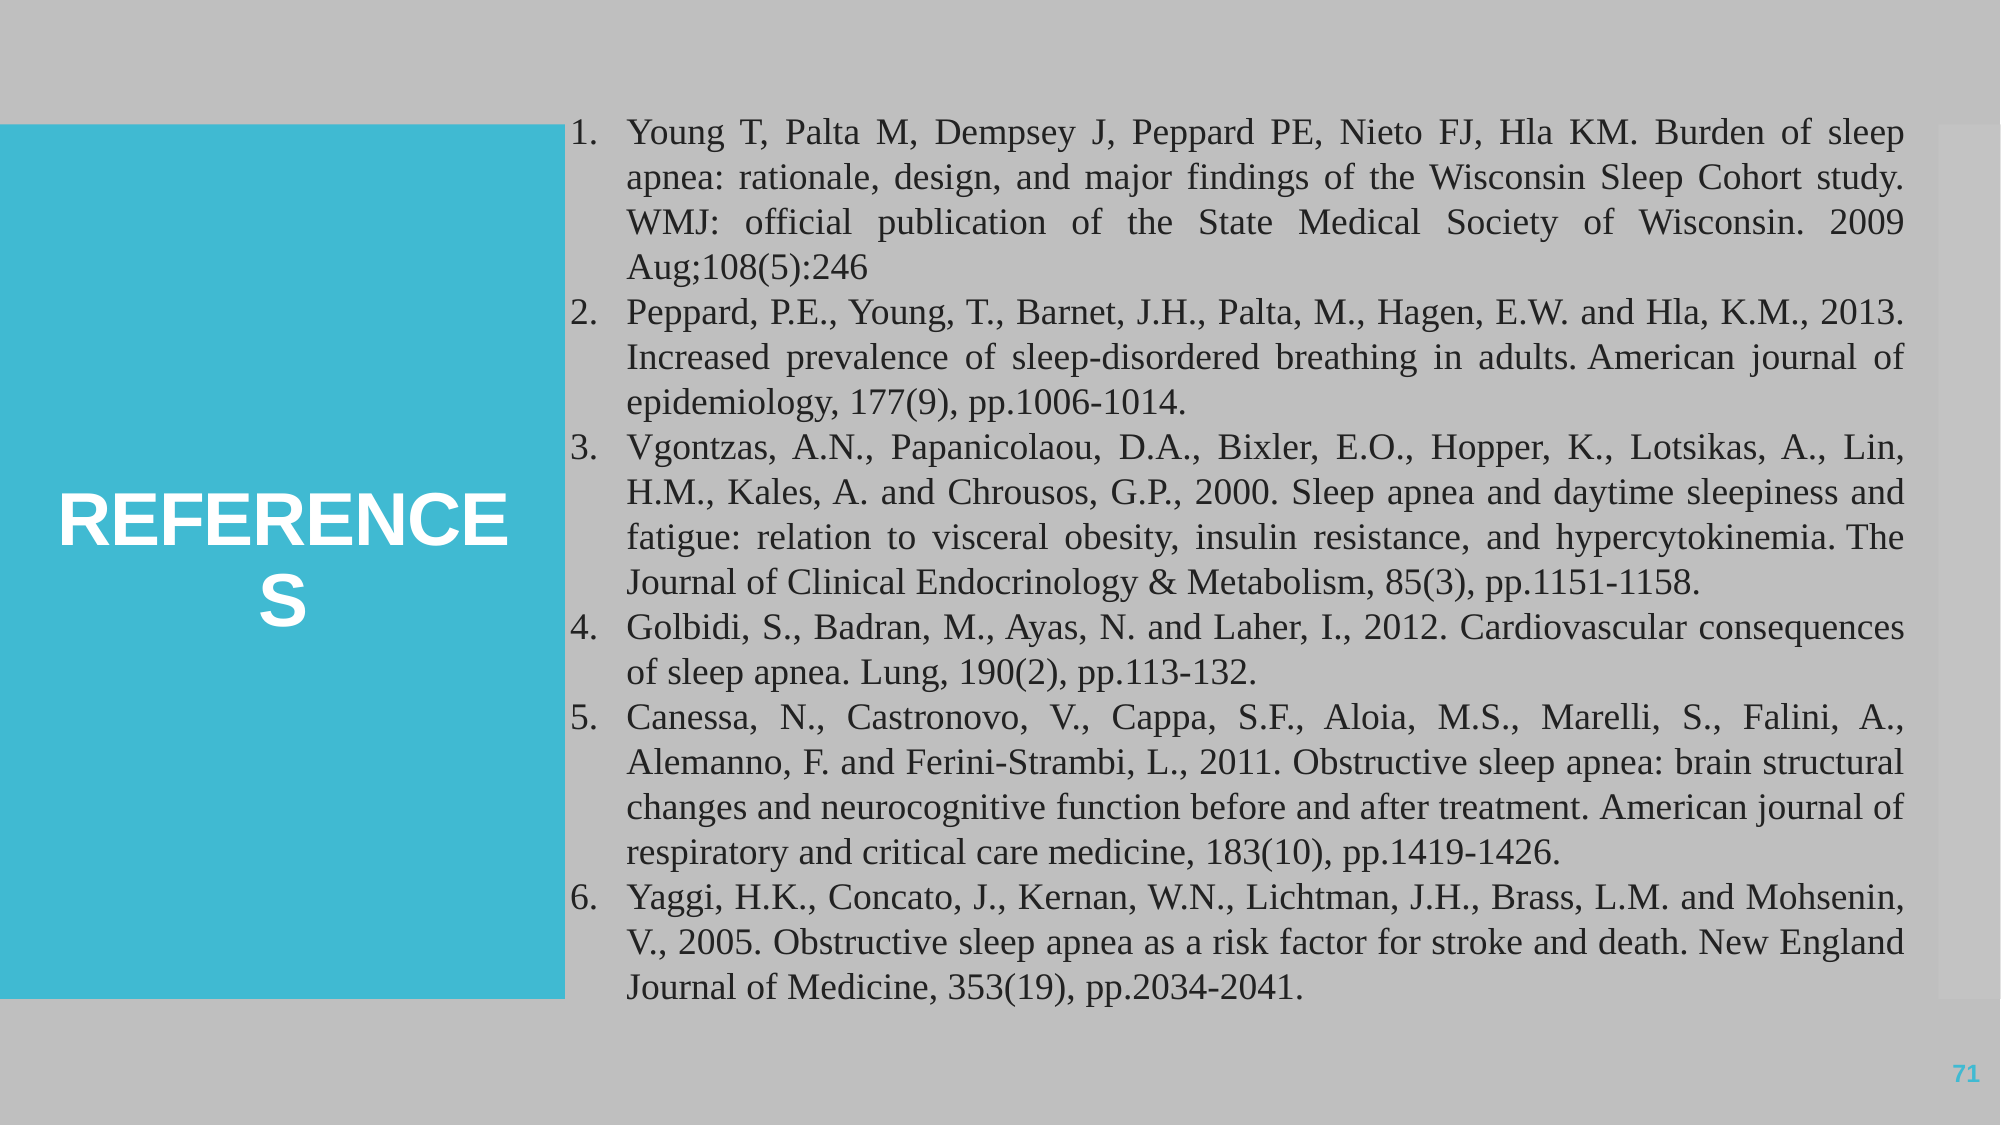

Young T, Palta M, Dempsey J, Peppard PE, Nieto FJ, Hla KM. Burden of sleep apnea: rationale, design, and major findings of the Wisconsin Sleep Cohort study. WMJ: official publication of the State Medical Society of Wisconsin. 2009 Aug;108(5):246
Peppard, P.E., Young, T., Barnet, J.H., Palta, M., Hagen, E.W. and Hla, K.M., 2013. Increased prevalence of sleep-disordered breathing in adults. American journal of epidemiology, 177(9), pp.1006-1014.
Vgontzas, A.N., Papanicolaou, D.A., Bixler, E.O., Hopper, K., Lotsikas, A., Lin, H.M., Kales, A. and Chrousos, G.P., 2000. Sleep apnea and daytime sleepiness and fatigue: relation to visceral obesity, insulin resistance, and hypercytokinemia. The Journal of Clinical Endocrinology & Metabolism, 85(3), pp.1151-1158.
Golbidi, S., Badran, M., Ayas, N. and Laher, I., 2012. Cardiovascular consequences of sleep apnea. Lung, 190(2), pp.113-132.
Canessa, N., Castronovo, V., Cappa, S.F., Aloia, M.S., Marelli, S., Falini, A., Alemanno, F. and Ferini-Strambi, L., 2011. Obstructive sleep apnea: brain structural changes and neurocognitive function before and after treatment. American journal of respiratory and critical care medicine, 183(10), pp.1419-1426.
Yaggi, H.K., Concato, J., Kernan, W.N., Lichtman, J.H., Brass, L.M. and Mohsenin, V., 2005. Obstructive sleep apnea as a risk factor for stroke and death. New England Journal of Medicine, 353(19), pp.2034-2041.
# REFERENCES
71